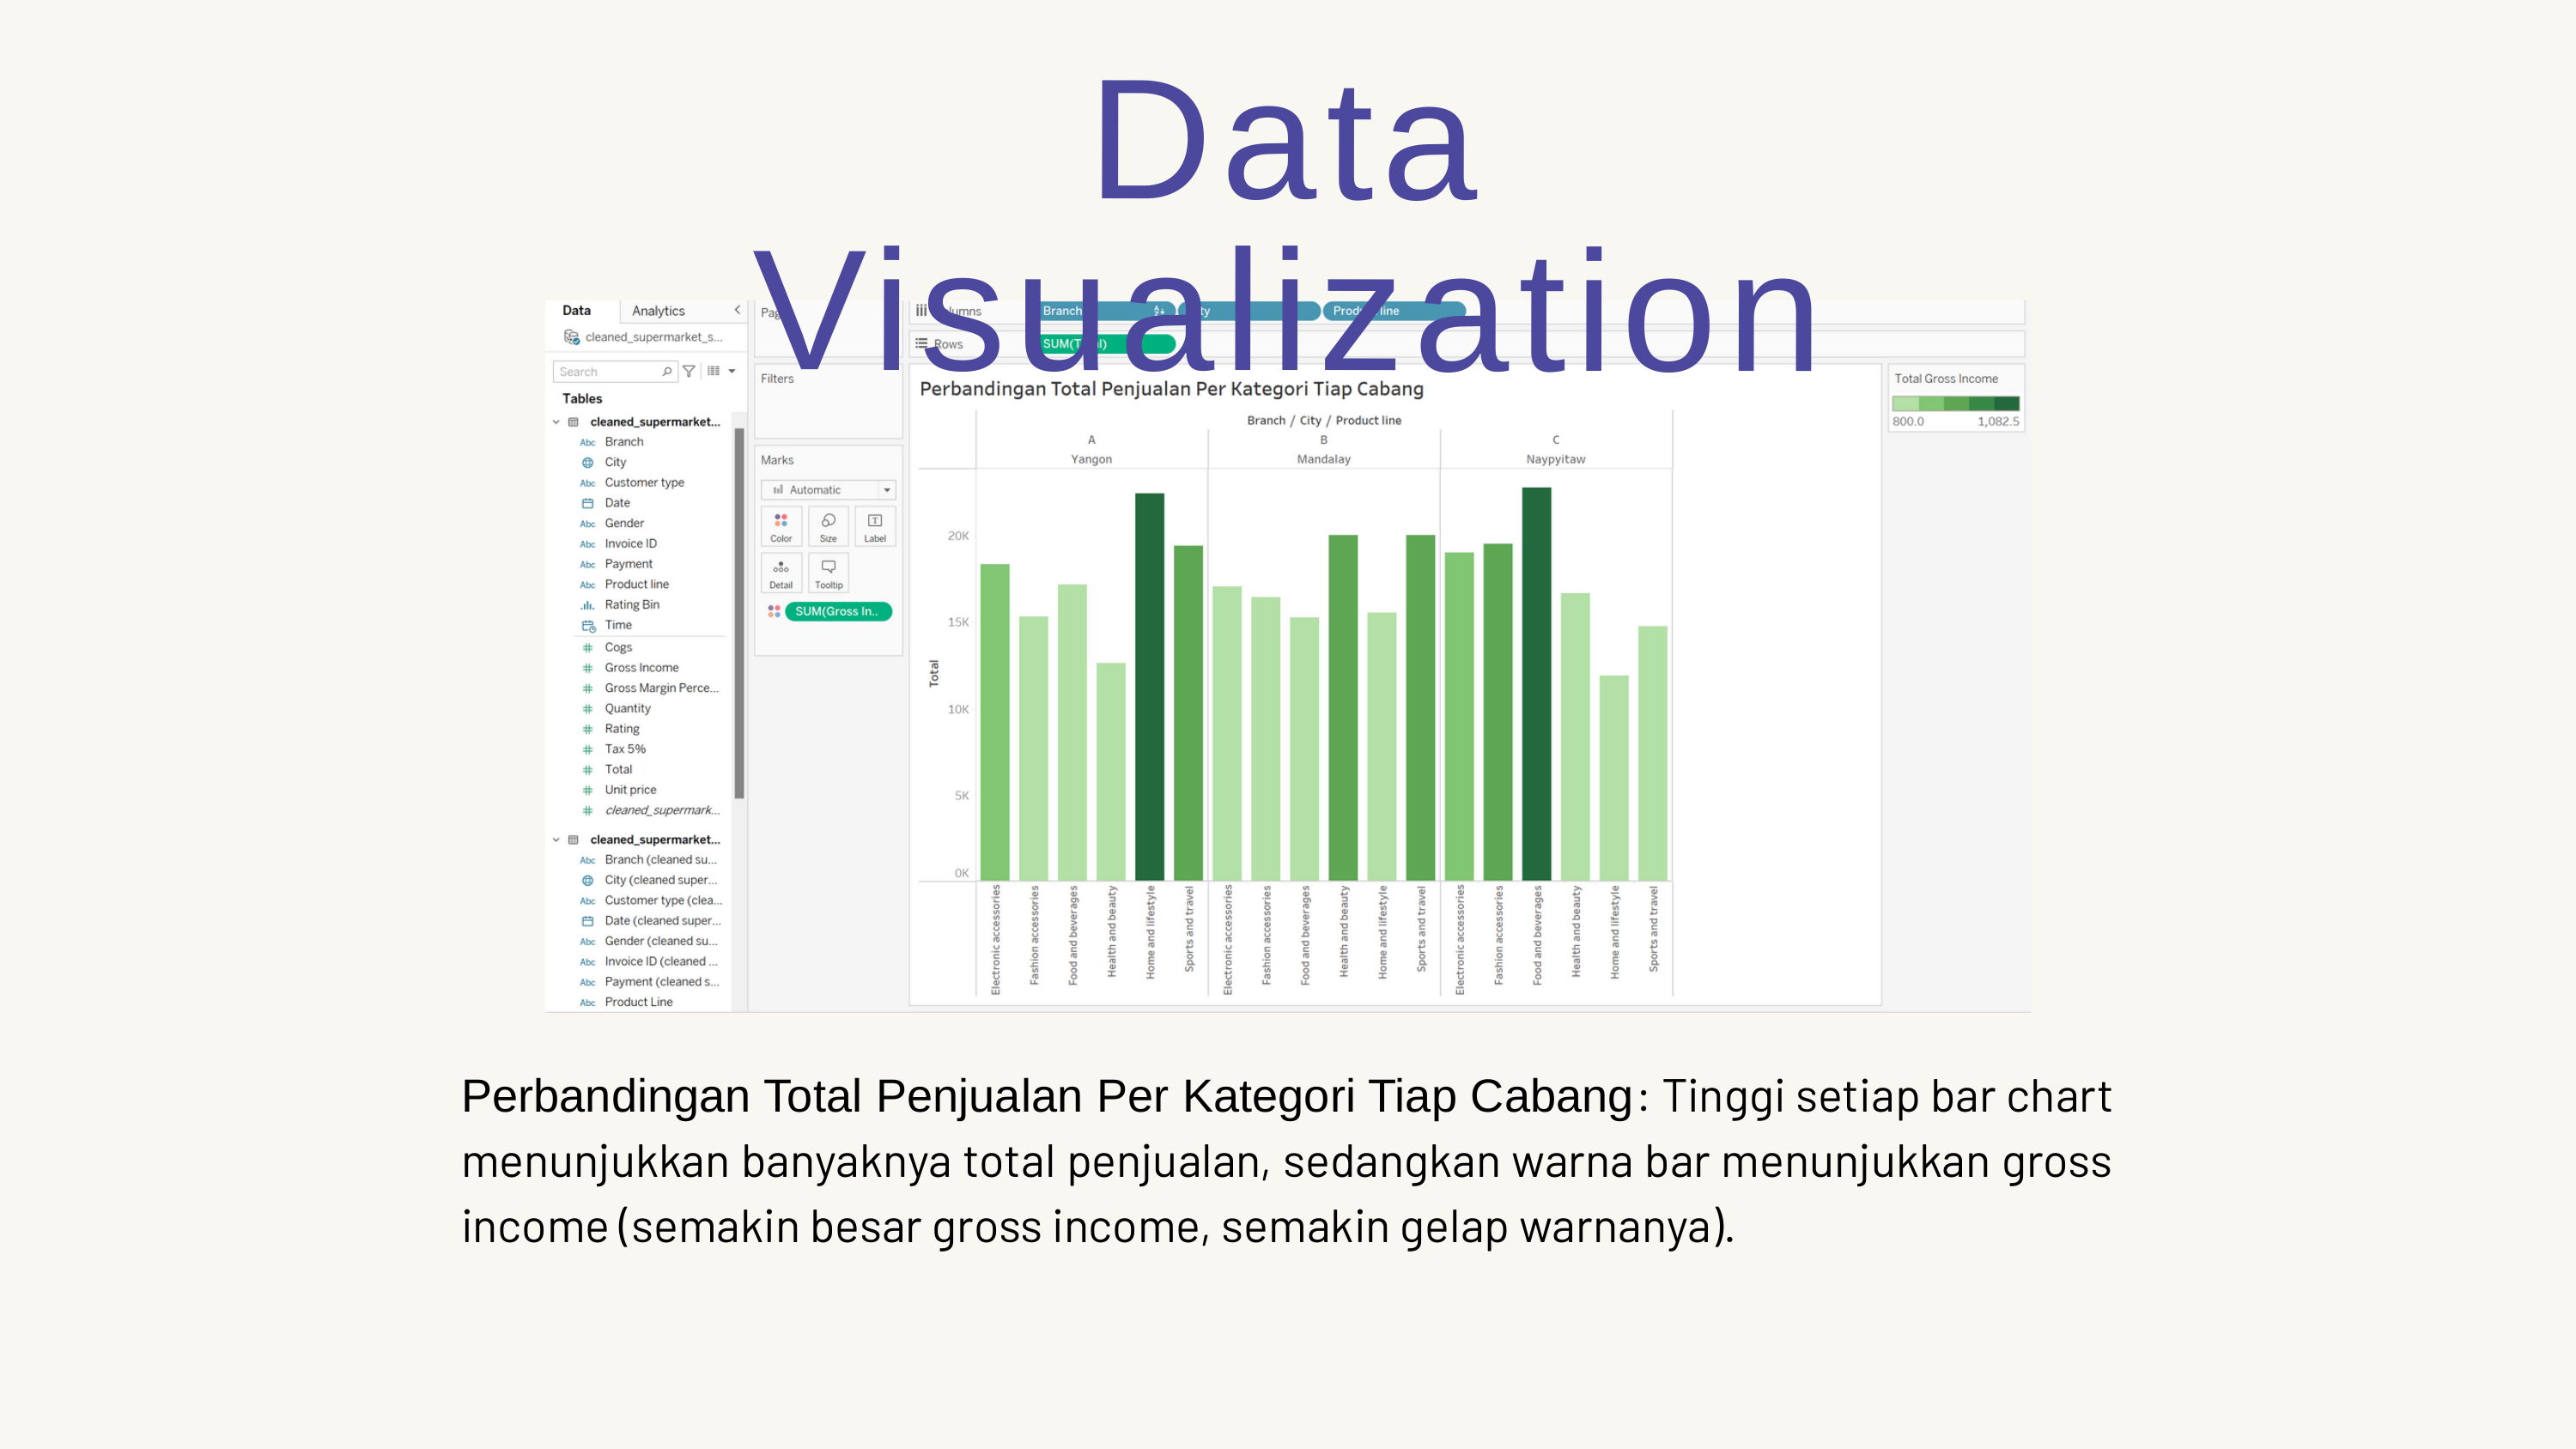

Data Visualization

Perbandingan Total Penjualan Per Kategori Tiap Cabang: Tinggi setiap bar chart menunjukkan banyaknya total penjualan, sedangkan warna bar menunjukkan gross income (semakin besar gross income, semakin gelap warnanya).